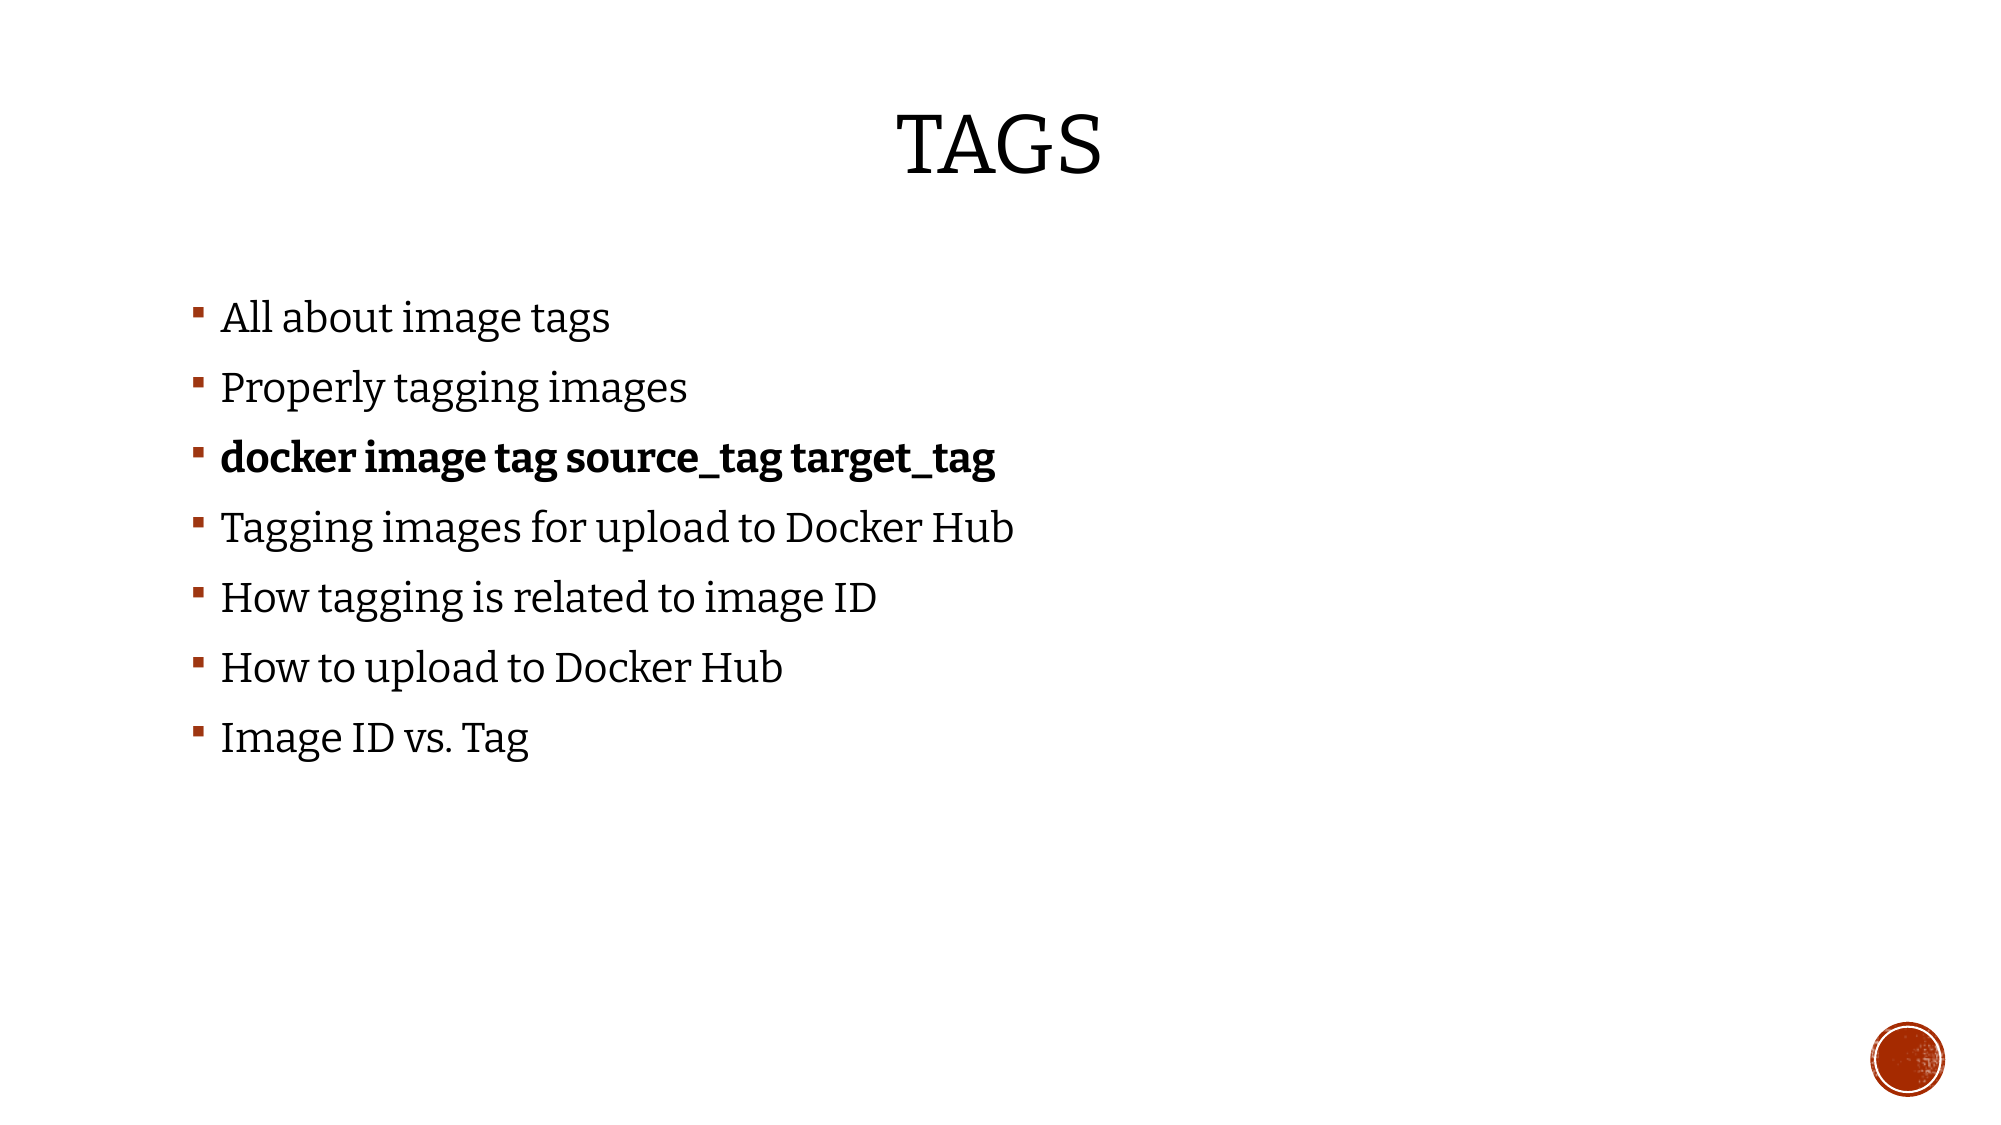

# Tags

All about image tags
Properly tagging images
docker image tag source_tag target_tag
Tagging images for upload to Docker Hub
How tagging is related to image ID
How to upload to Docker Hub
Image ID vs. Tag